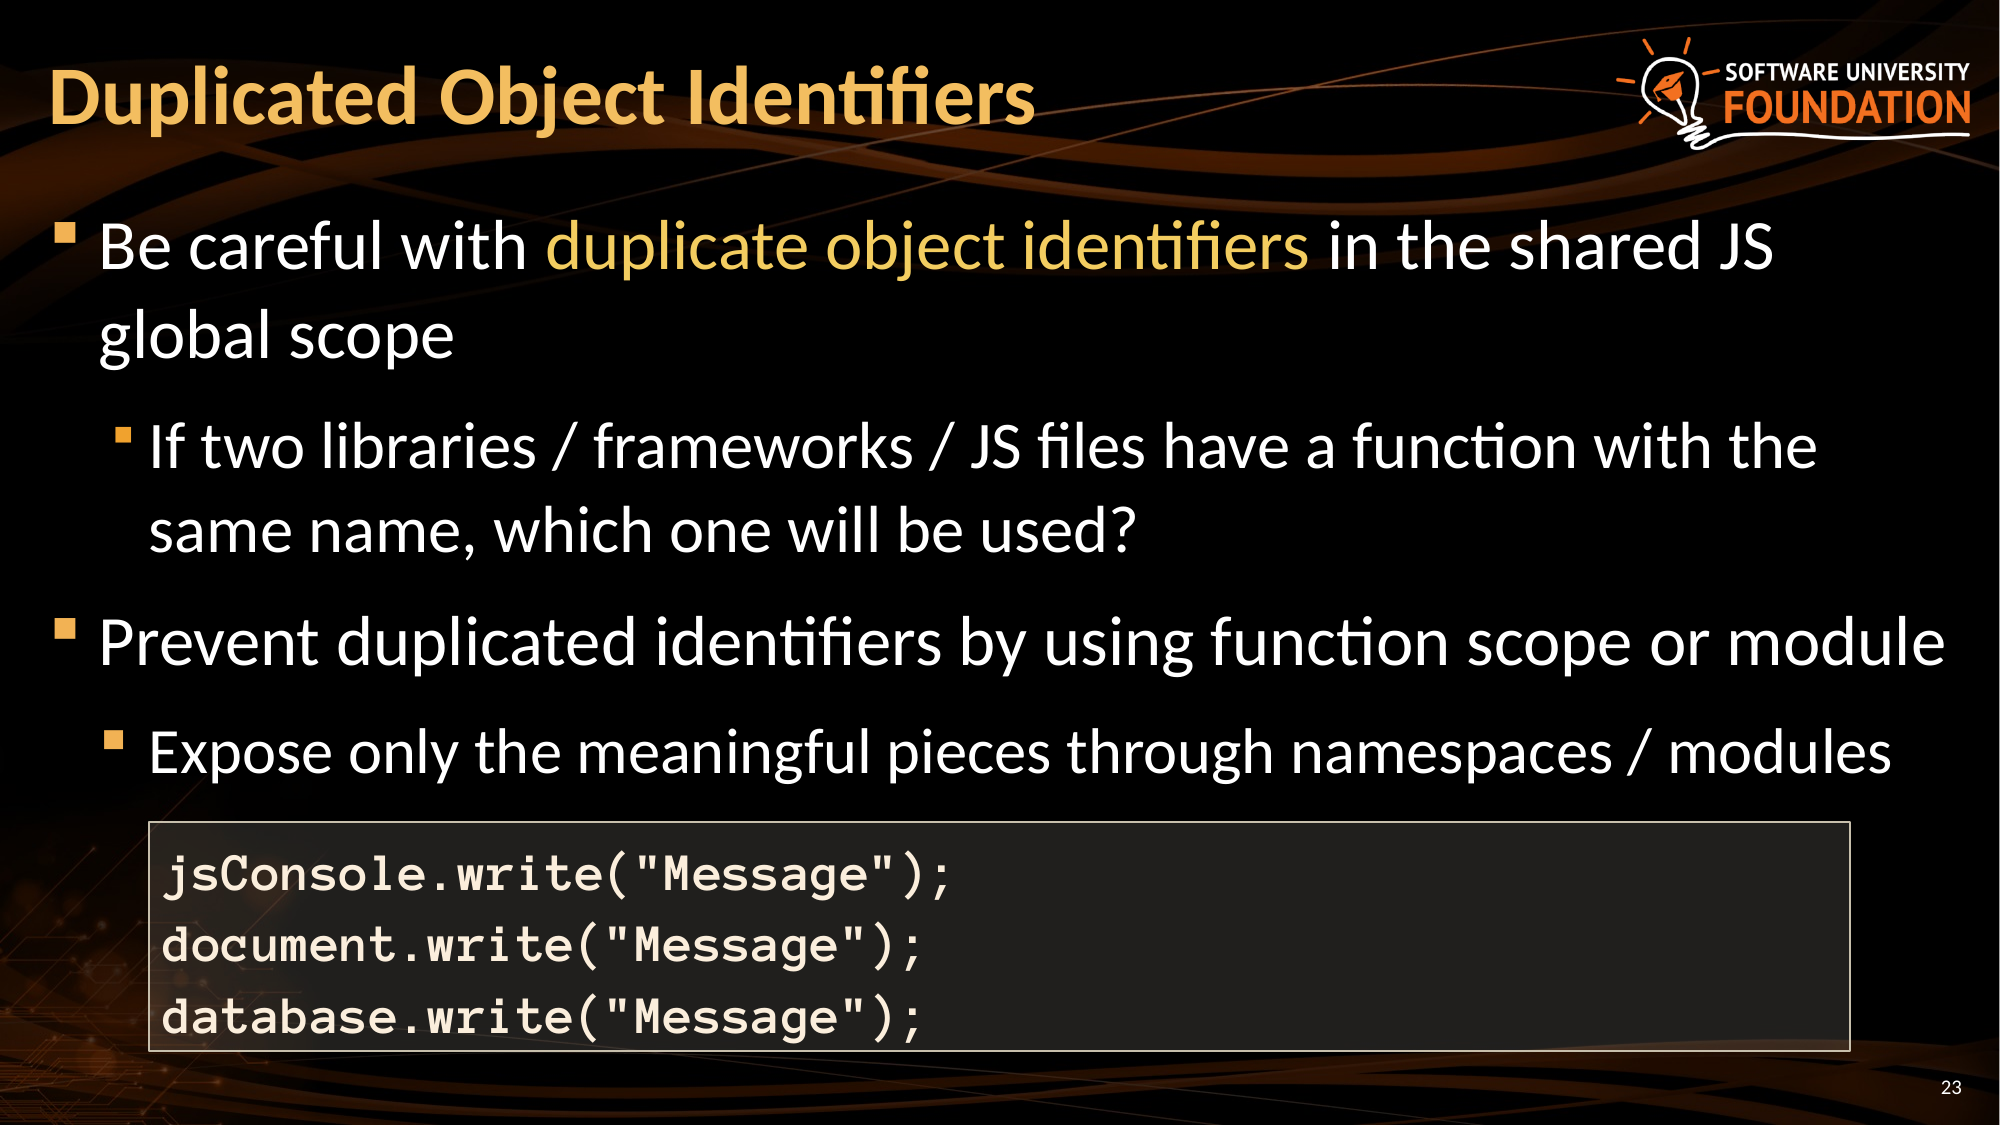

# Duplicated Object Identifiers
Be careful with duplicate object identifiers in the shared JS global scope
If two libraries / frameworks / JS files have a function with the same name, which one will be used?
Prevent duplicated identifiers by using function scope or module
Expose only the meaningful pieces through namespaces / modules

jsConsole.write("Message");
document.write("Message");
database.write("Message");
23